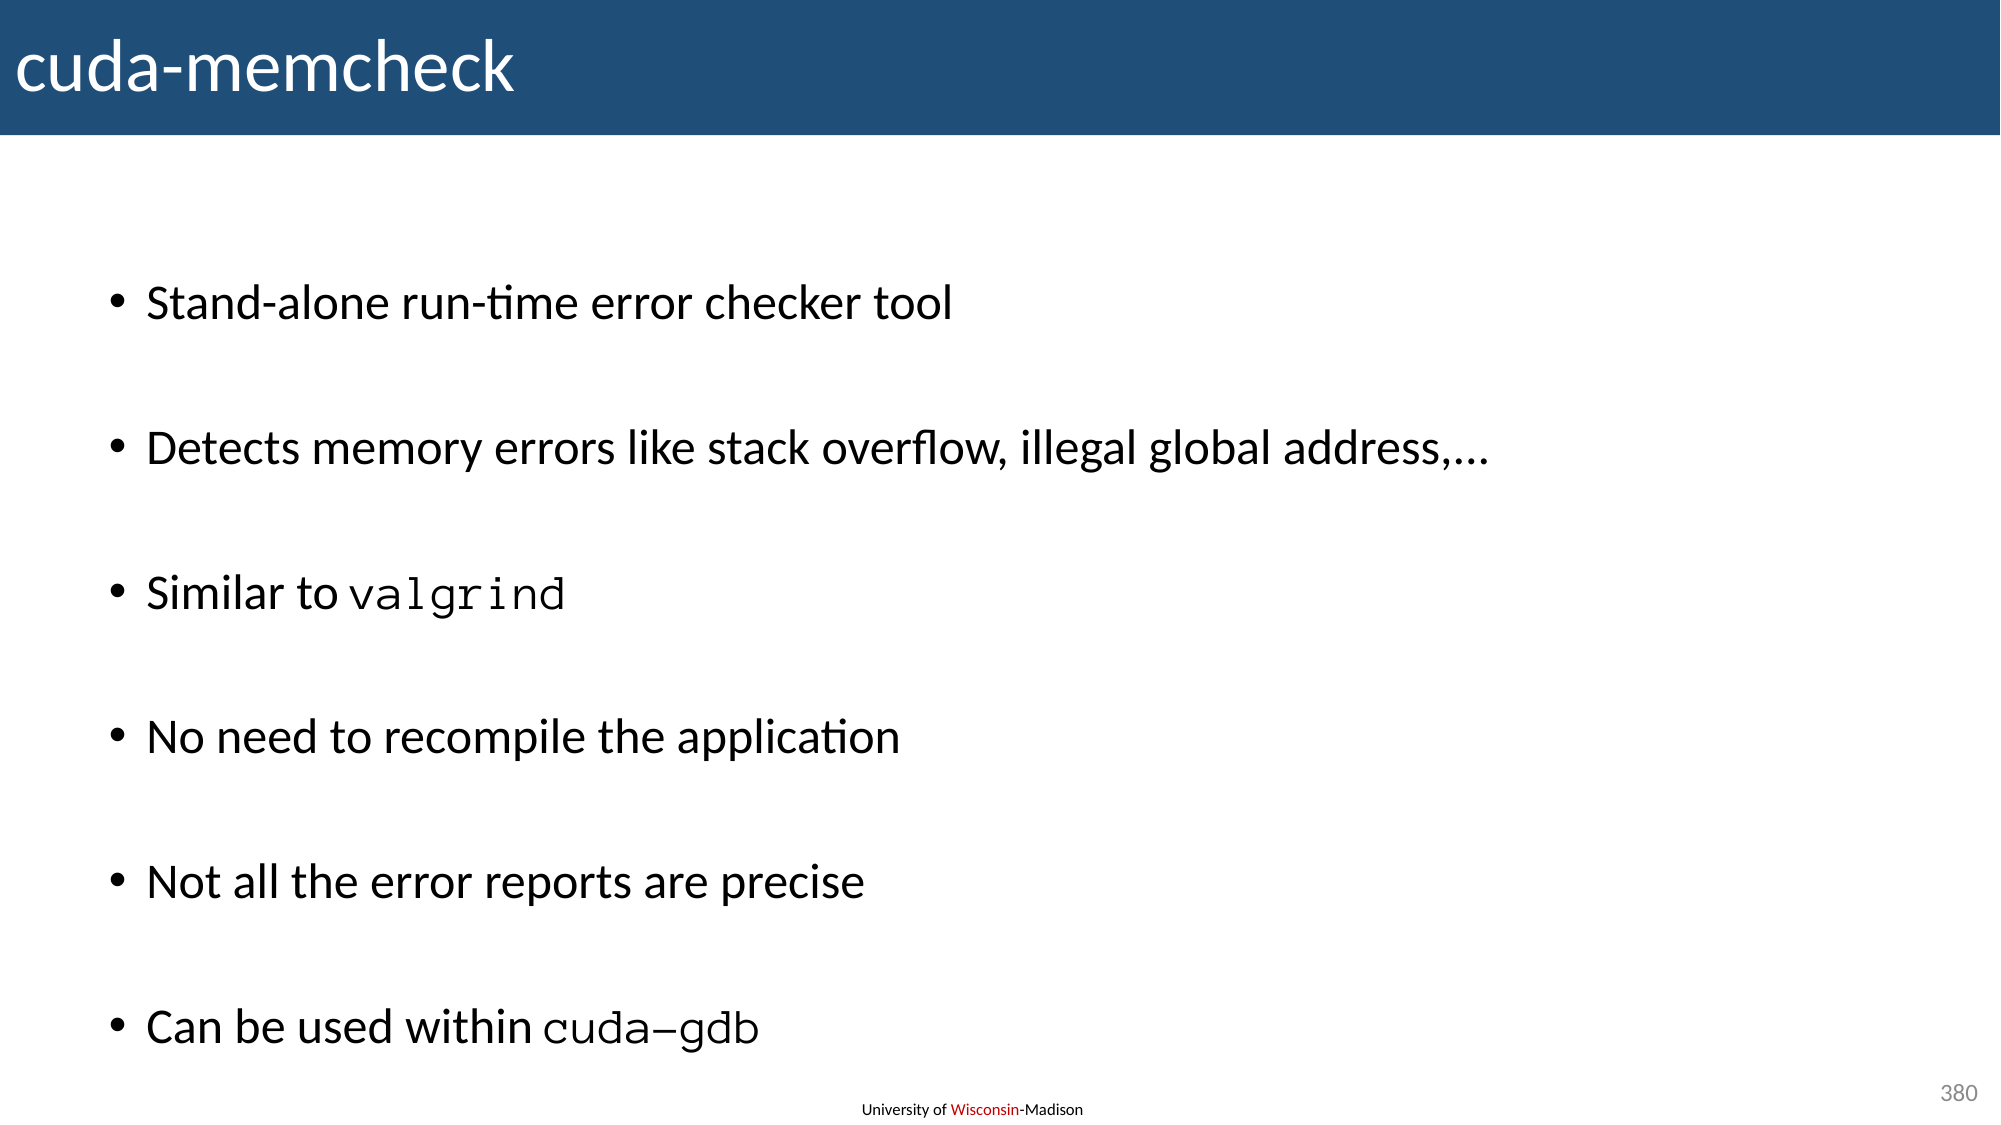

# cuda-memcheck
Stand-alone run-time error checker tool

Detects memory errors like stack overflow, illegal global address,...

Similar to valgrind

No need to recompile the application

Not all the error reports are precise

Can be used within cuda-gdb
380